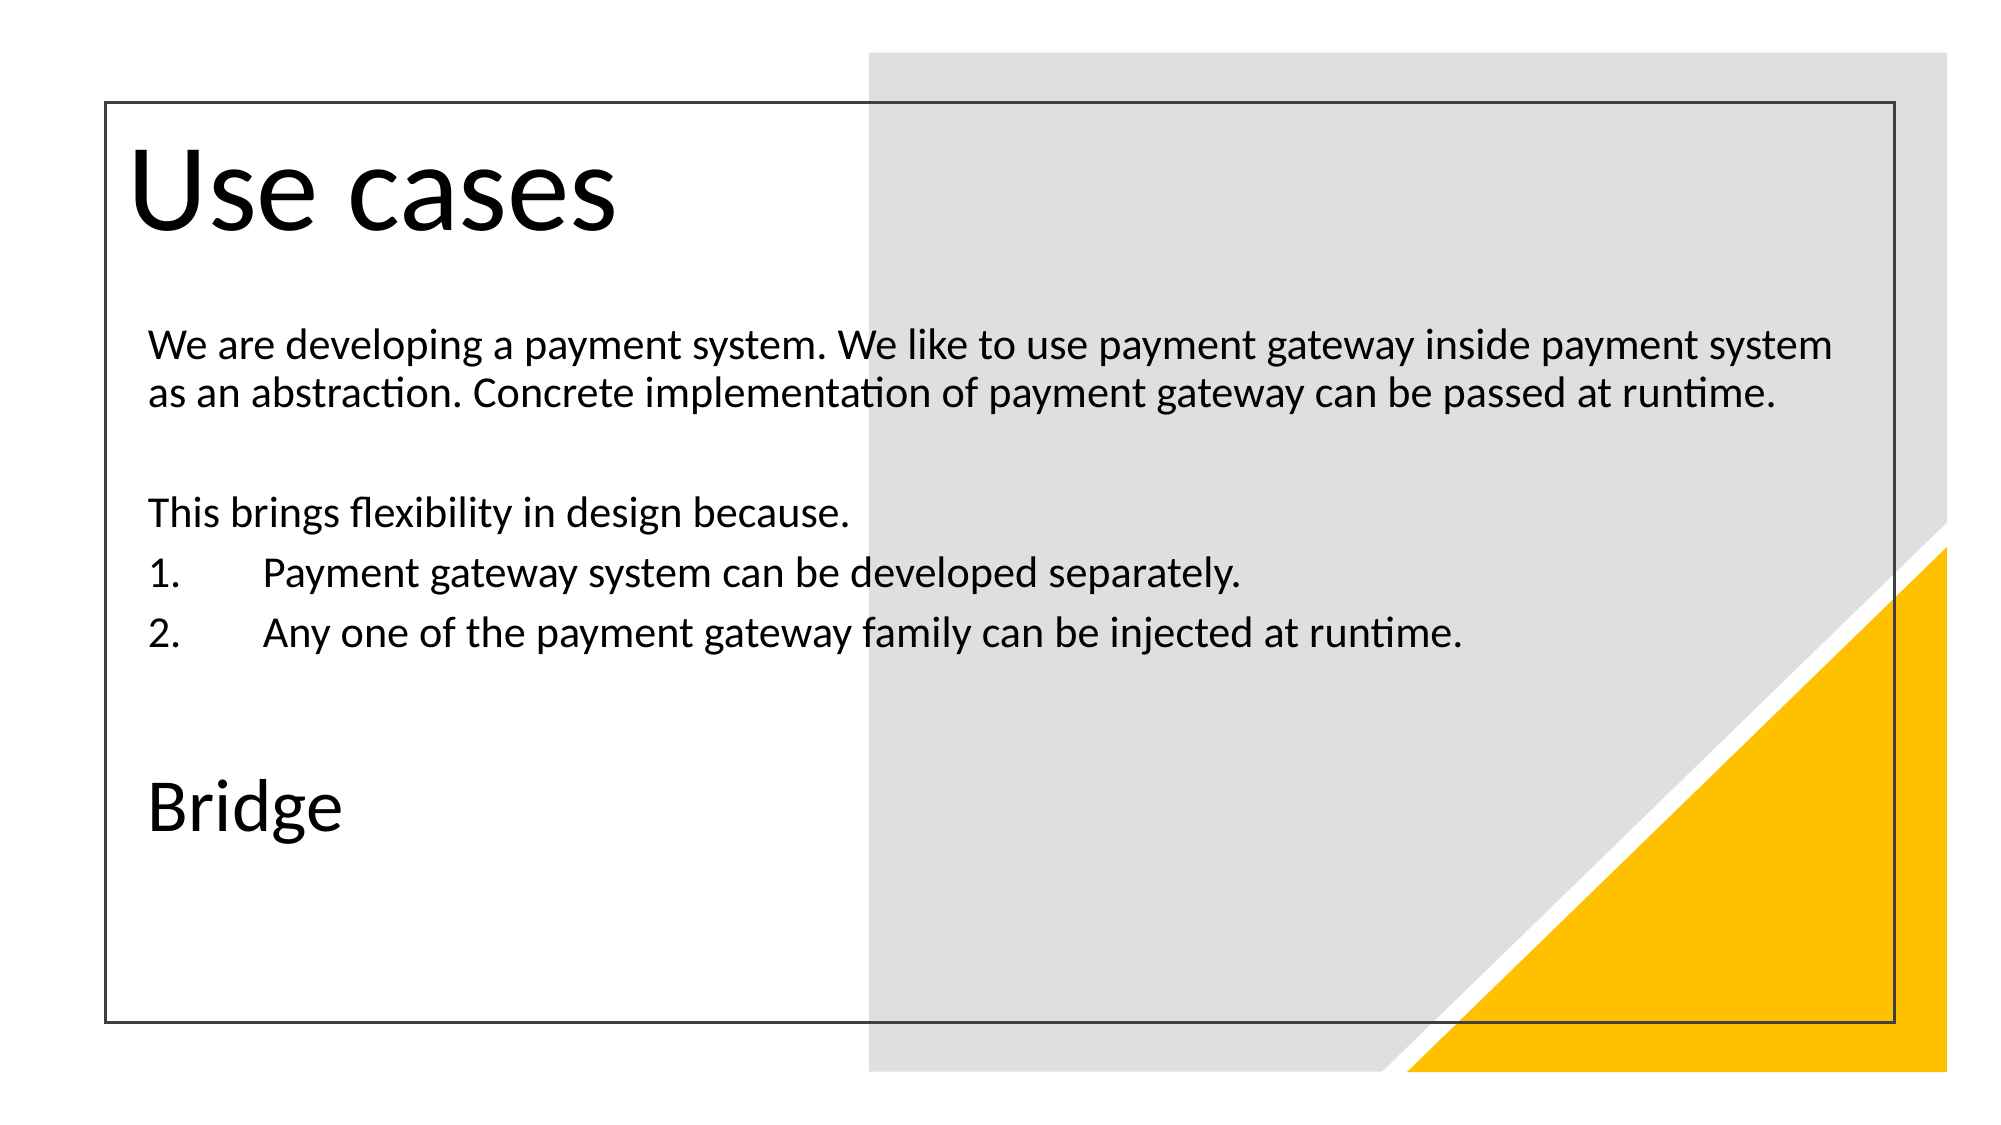

# Use cases

We are developing a payment system. We like to use payment gateway inside payment system as an abstraction. Concrete implementation of payment gateway can be passed at runtime.

This brings flexibility in design because.
Payment gateway system can be developed separately.
Any one of the payment gateway family can be injected at runtime.

Bridge